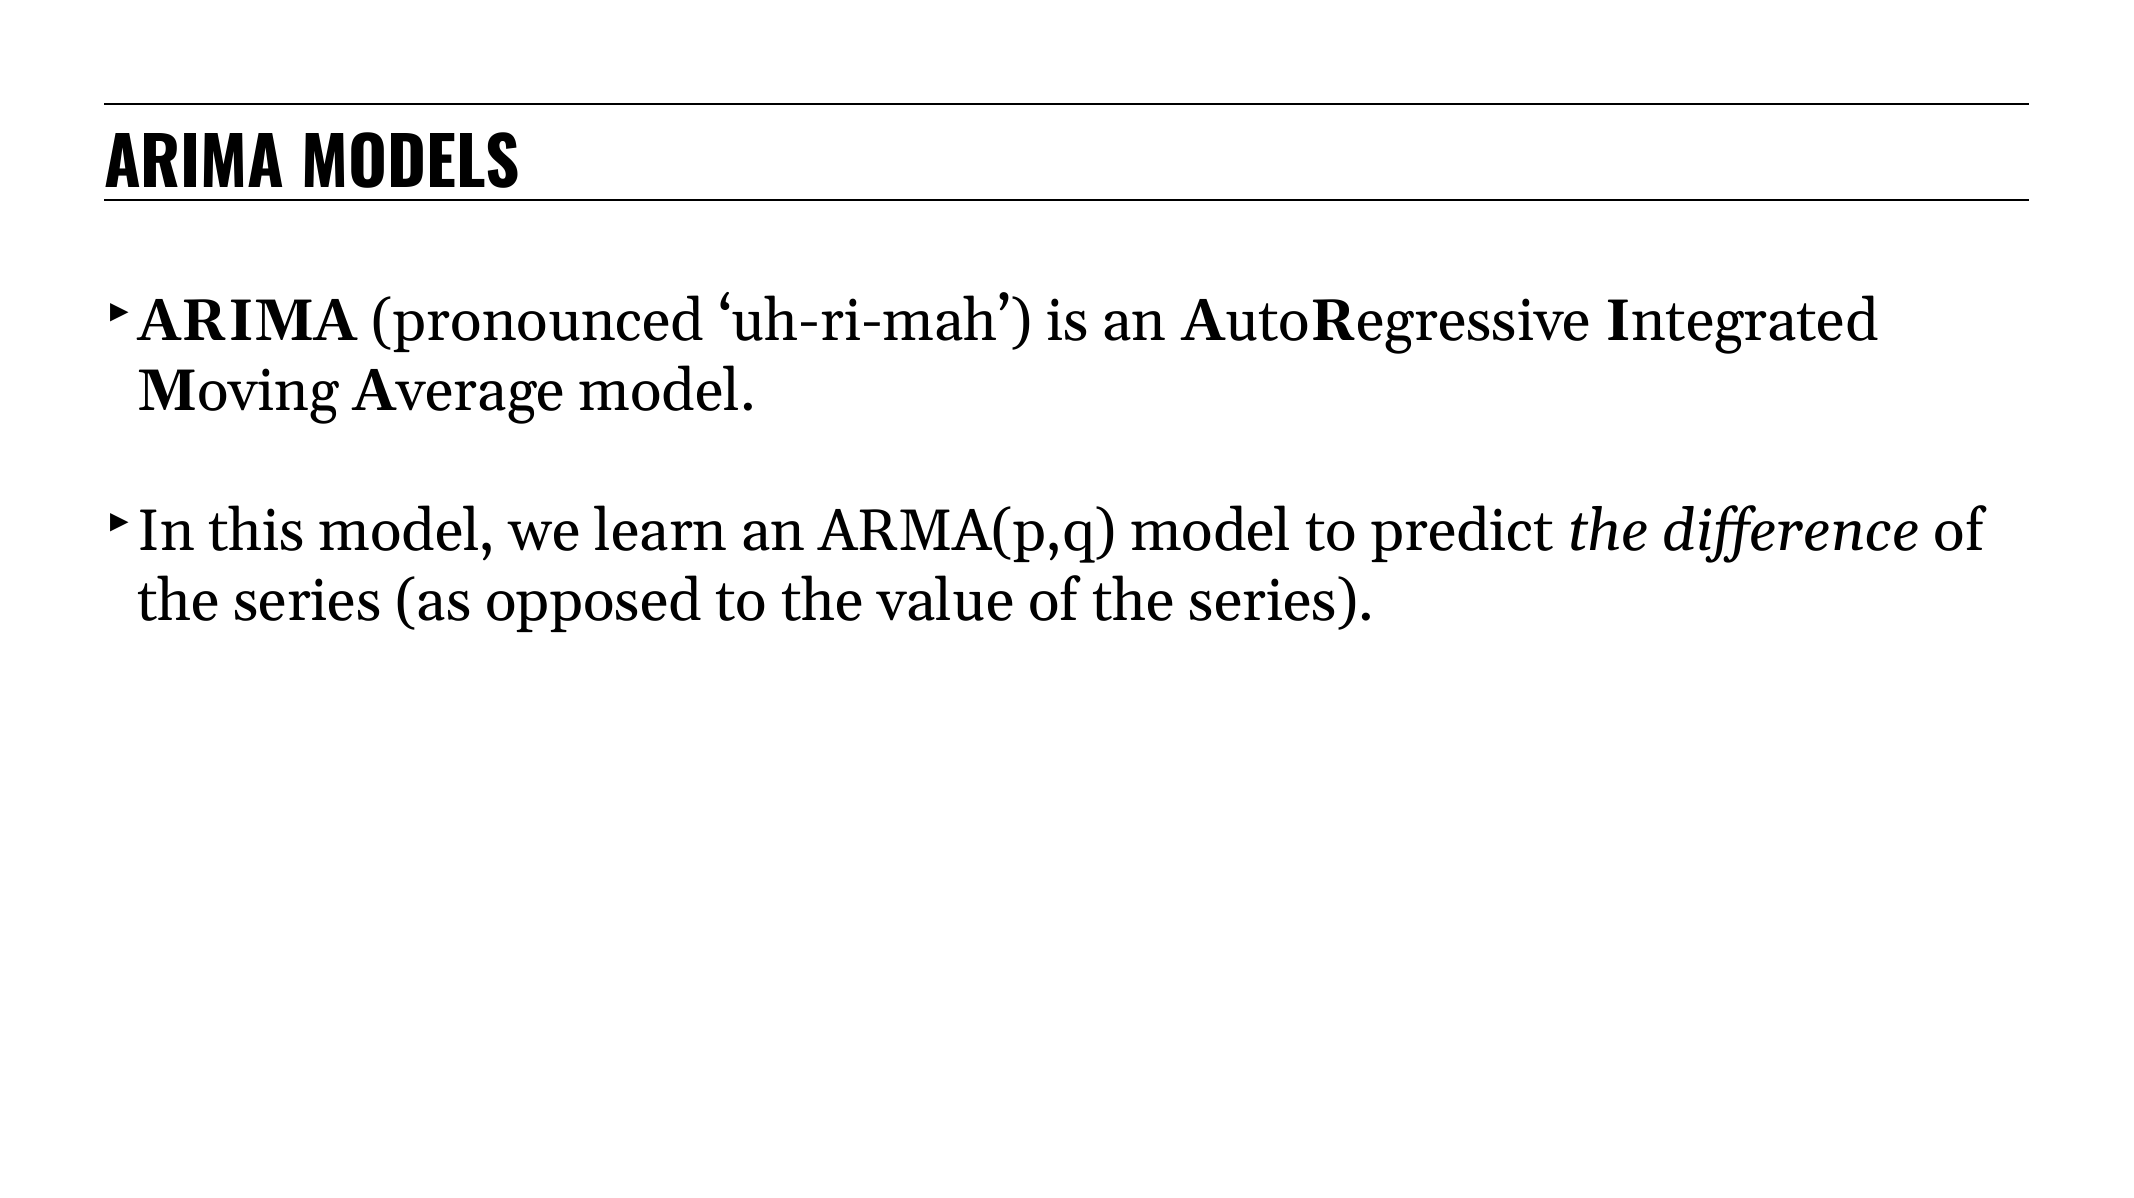

ARIMA MODELS

ARIMA (pronounced ‘uh-ri-mah’) is an AutoRegressive Integrated Moving Average model.

In this model, we learn an ARMA(p,q) model to predict the difference of the series (as opposed to the value of the series).